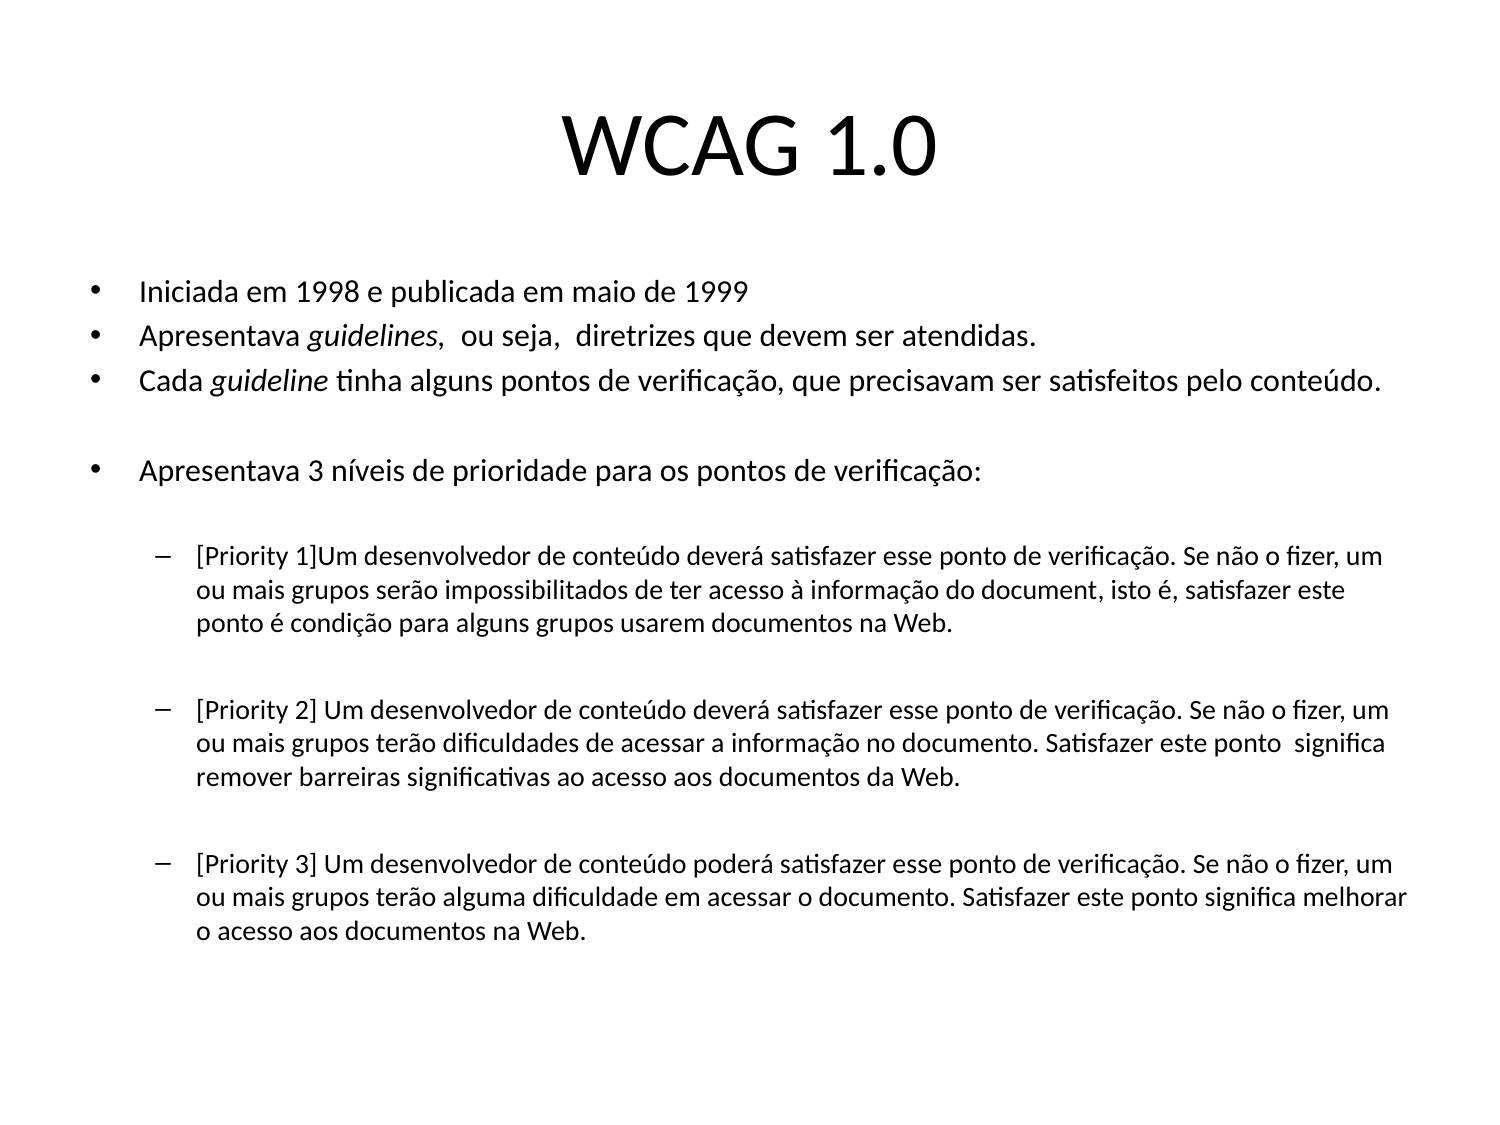

# WCAG 1.0
Iniciada em 1998 e publicada em maio de 1999
Apresentava guidelines,  ou seja,  diretrizes que devem ser atendidas.
Cada guideline tinha alguns pontos de verificação, que precisavam ser satisfeitos pelo conteúdo.

Apresentava 3 níveis de prioridade para os pontos de verificação:

[Priority 1]Um desenvolvedor de conteúdo deverá satisfazer esse ponto de verificação. Se não o fizer, um ou mais grupos serão impossibilitados de ter acesso à informação do document, isto é, satisfazer este ponto é condição para alguns grupos usarem documentos na Web.

[Priority 2] Um desenvolvedor de conteúdo deverá satisfazer esse ponto de verificação. Se não o fizer, um ou mais grupos terão dificuldades de acessar a informação no documento. Satisfazer este ponto  significa remover barreiras significativas ao acesso aos documentos da Web.

[Priority 3] Um desenvolvedor de conteúdo poderá satisfazer esse ponto de verificação. Se não o fizer, um ou mais grupos terão alguma dificuldade em acessar o documento. Satisfazer este ponto significa melhorar o acesso aos documentos na Web.